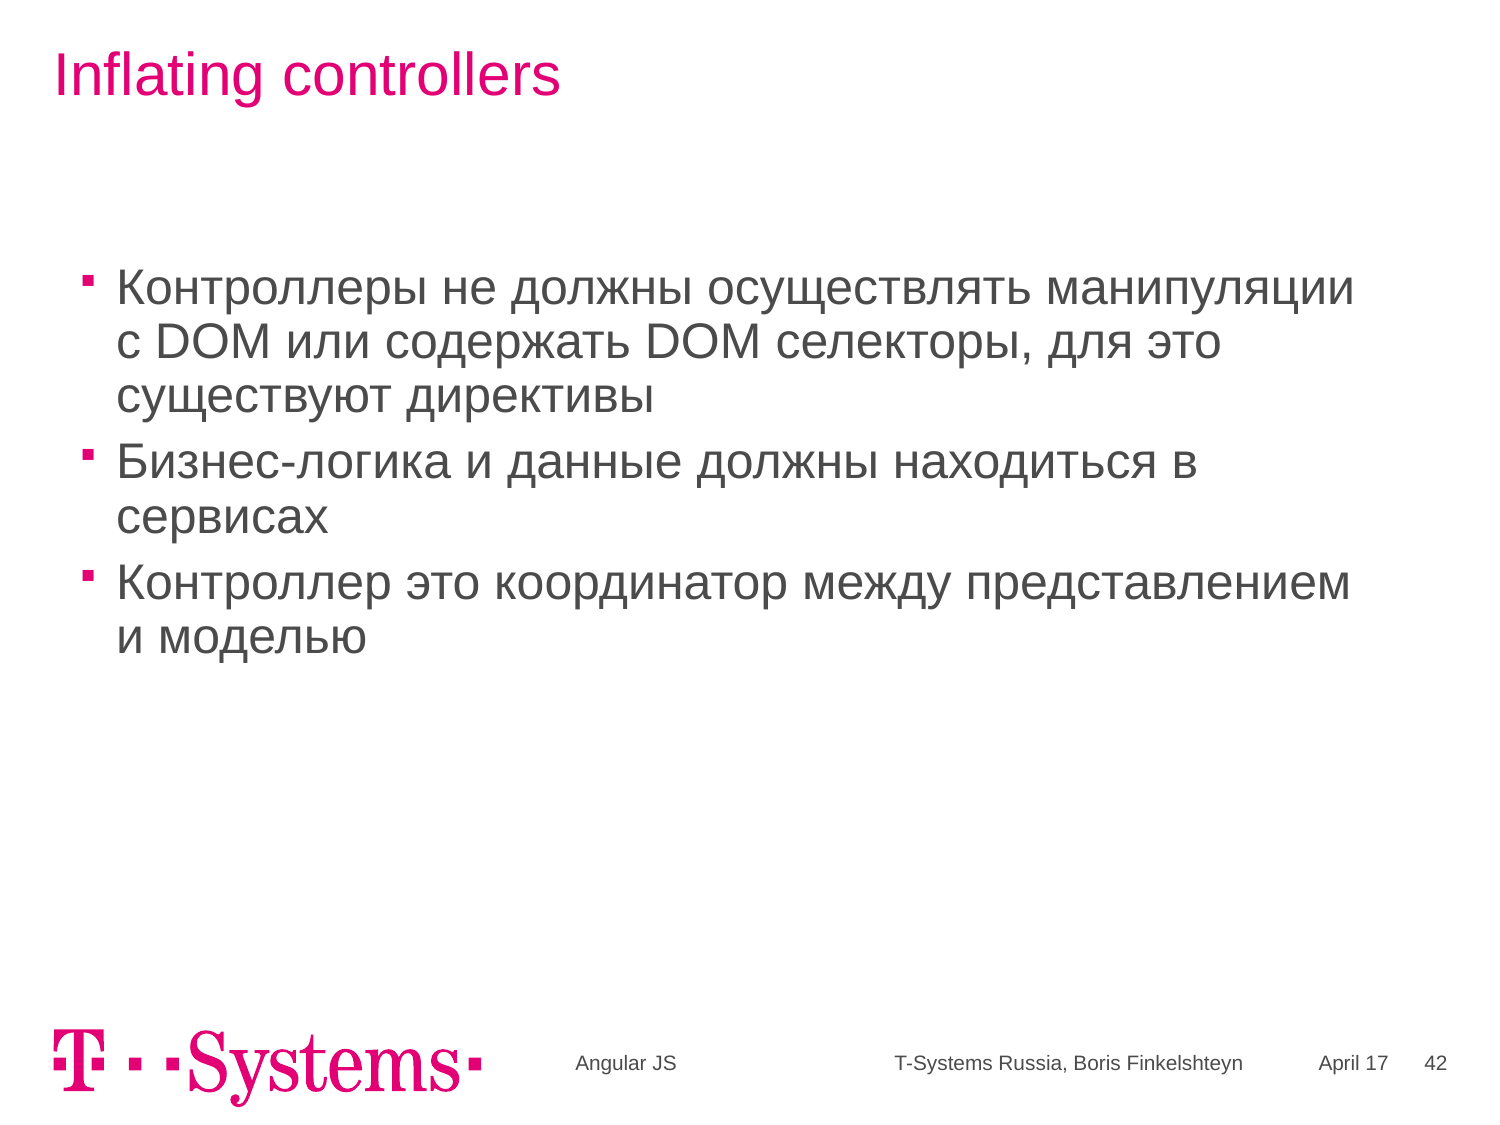

# Inflating controllers
Контроллеры не должны осуществлять манипуляции с DOM или содержать DOM селекторы, для это существуют директивы
Бизнес-логика и данные должны находиться в сервисах
Контроллер это координатор между представлением и моделью

Angular JS                                      T-Systems Russia, Boris Finkelshteyn
April 17
42